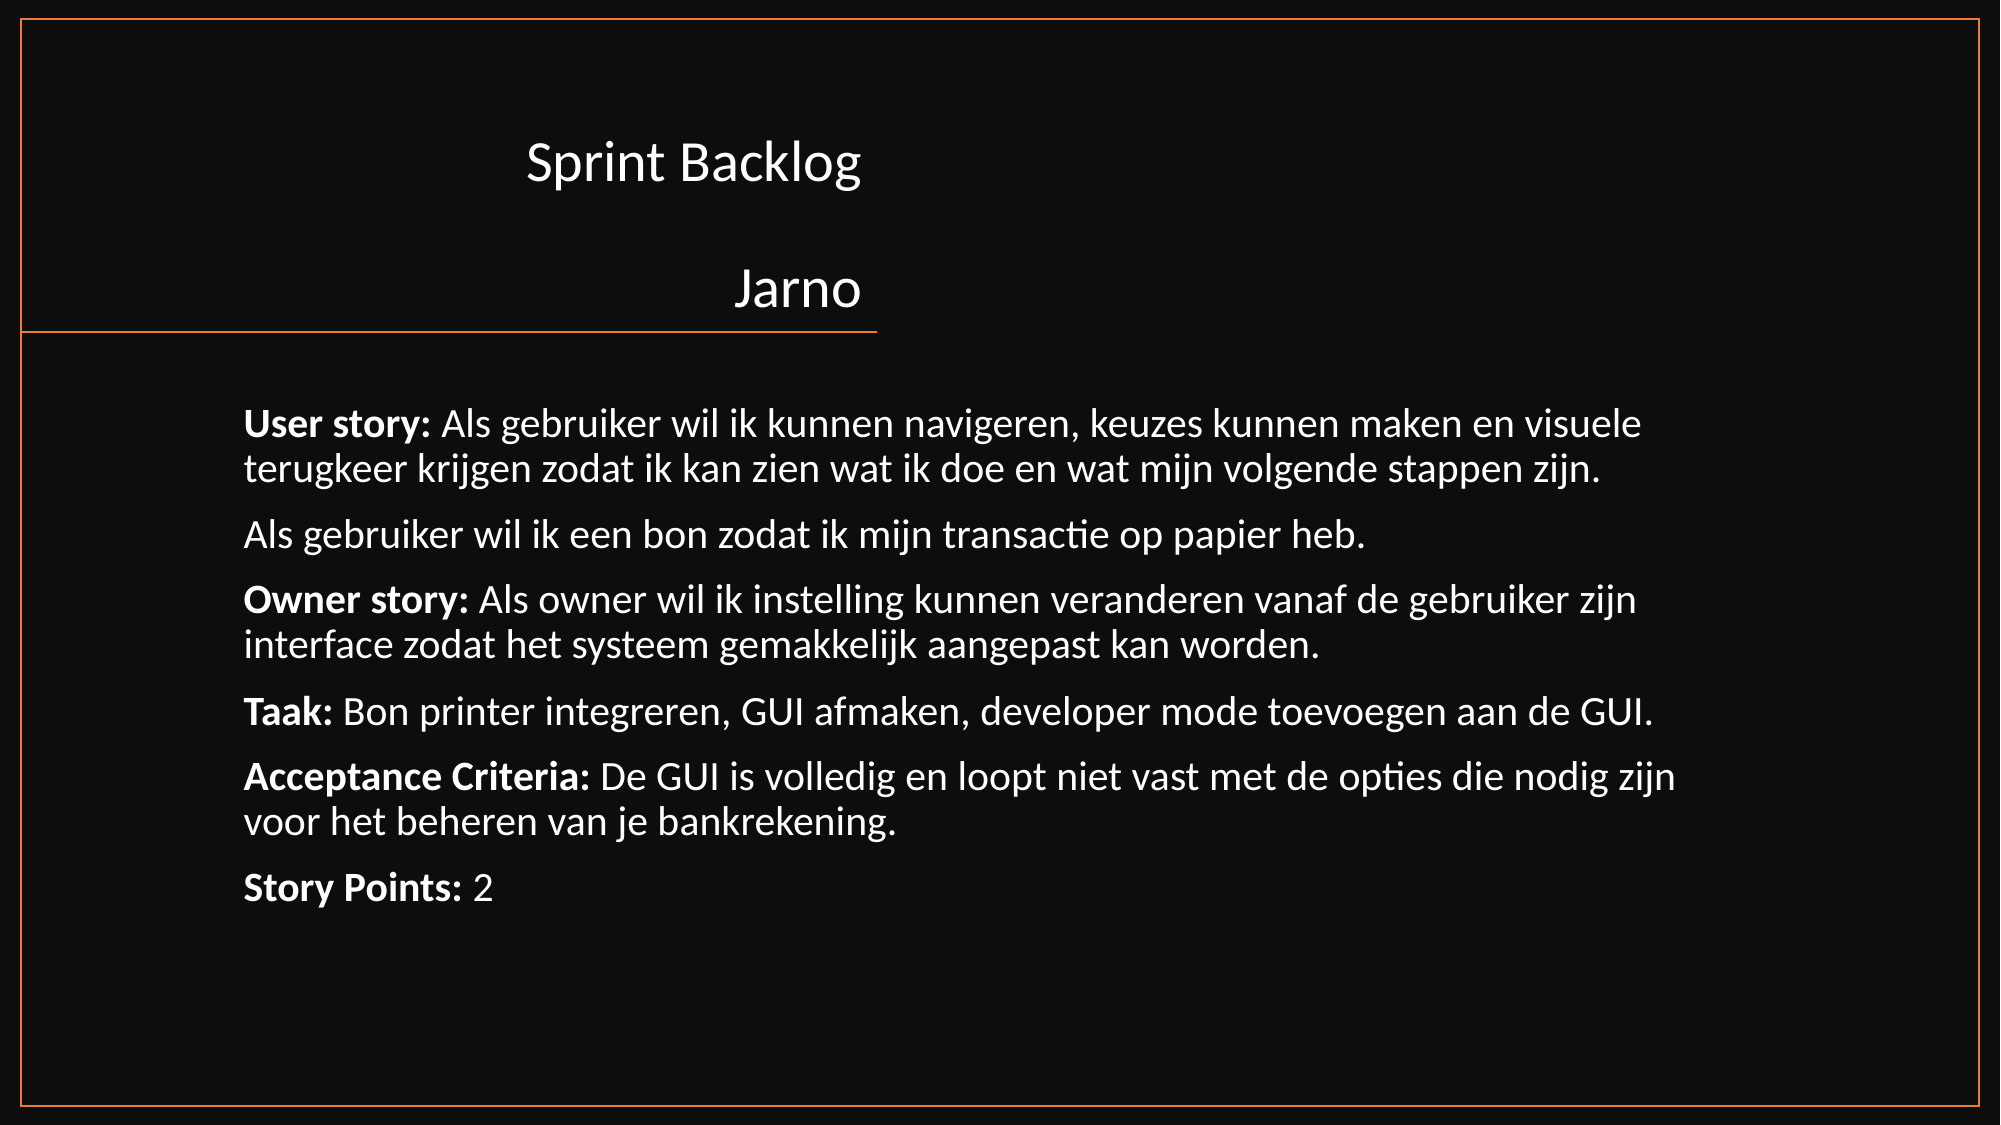

# Sprint Backlog Jarno
User story: Als gebruiker wil ik kunnen navigeren, keuzes kunnen maken en visuele terugkeer krijgen zodat ik kan zien wat ik doe en wat mijn volgende stappen zijn.
Als gebruiker wil ik een bon zodat ik mijn transactie op papier heb.
Owner story: Als owner wil ik instelling kunnen veranderen vanaf de gebruiker zijn interface zodat het systeem gemakkelijk aangepast kan worden.
Taak: Bon printer integreren, GUI afmaken, developer mode toevoegen aan de GUI.
Acceptance Criteria: De GUI is volledig en loopt niet vast met de opties die nodig zijn voor het beheren van je bankrekening.
Story Points: 2